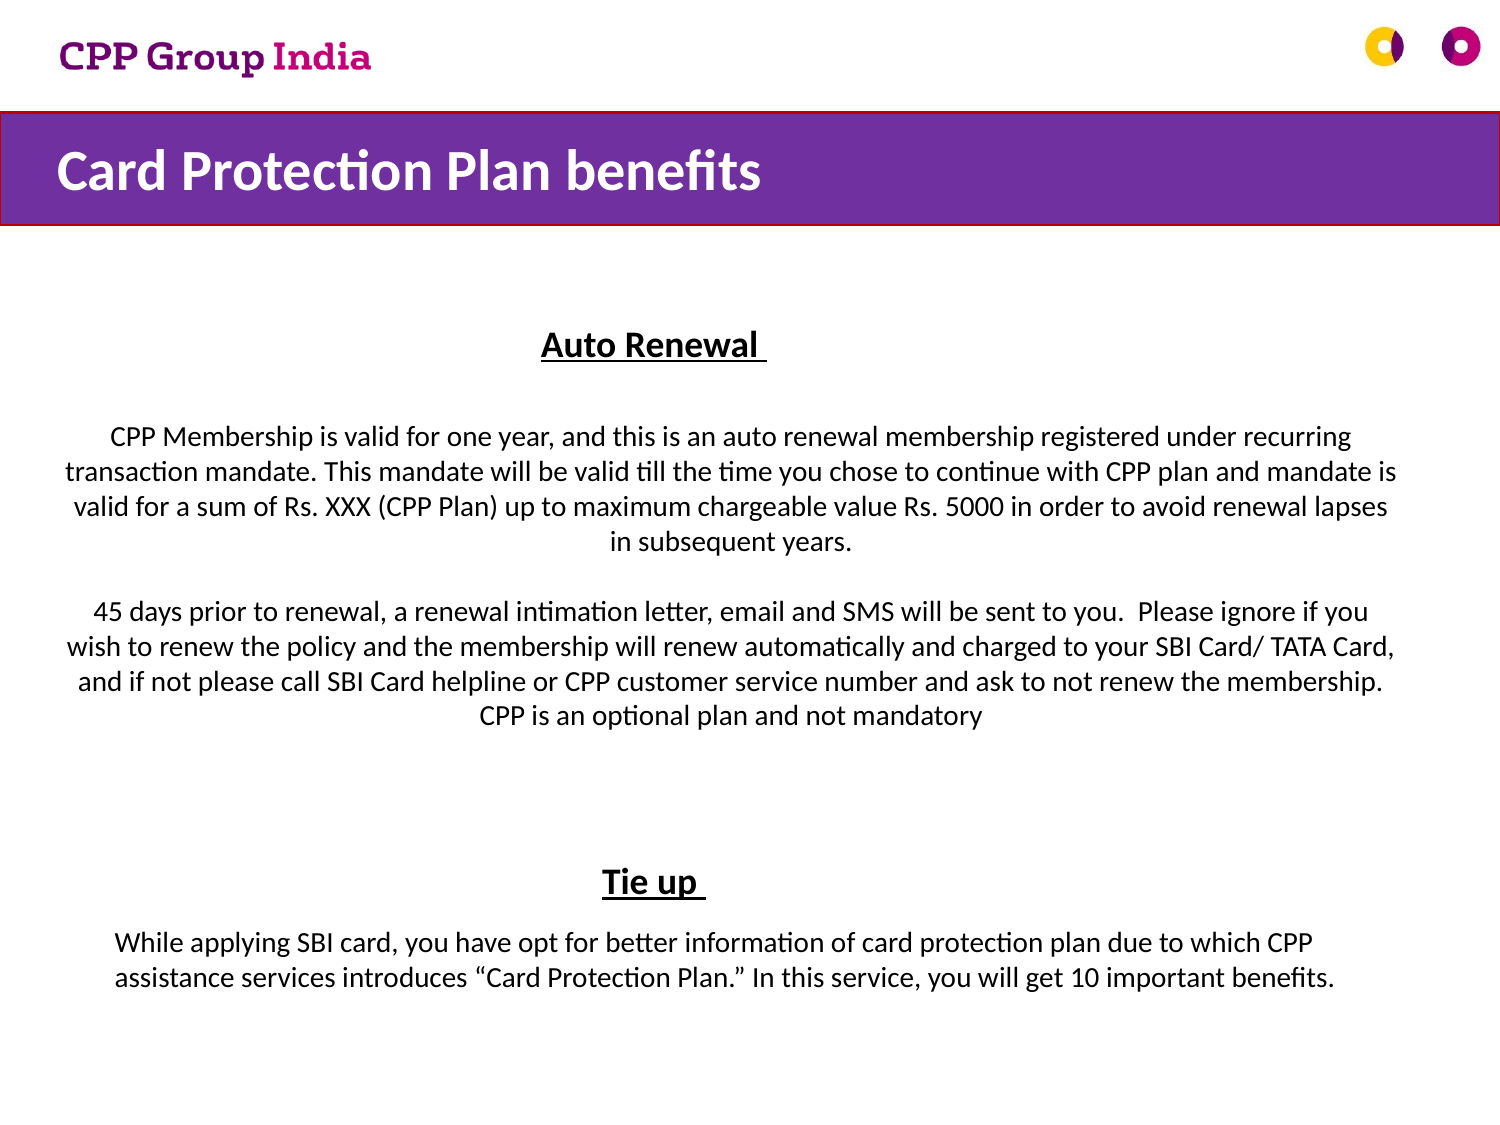

Card Protection Plan benefits
Auto Renewal
CPP Membership is valid for one year, and this is an auto renewal membership registered under recurring transaction mandate. This mandate will be valid till the time you chose to continue with CPP plan and mandate is valid for a sum of Rs. XXX (CPP Plan) up to maximum chargeable value Rs. 5000 in order to avoid renewal lapses in subsequent years.

45 days prior to renewal, a renewal intimation letter, email and SMS will be sent to you.  Please ignore if you wish to renew the policy and the membership will renew automatically and charged to your SBI Card/ TATA Card, and if not please call SBI Card helpline or CPP customer service number and ask to not renew the membership. CPP is an optional plan and not mandatory
Tie up
While applying SBI card, you have opt for better information of card protection plan due to which CPP assistance services introduces “Card Protection Plan.” In this service, you will get 10 important benefits.